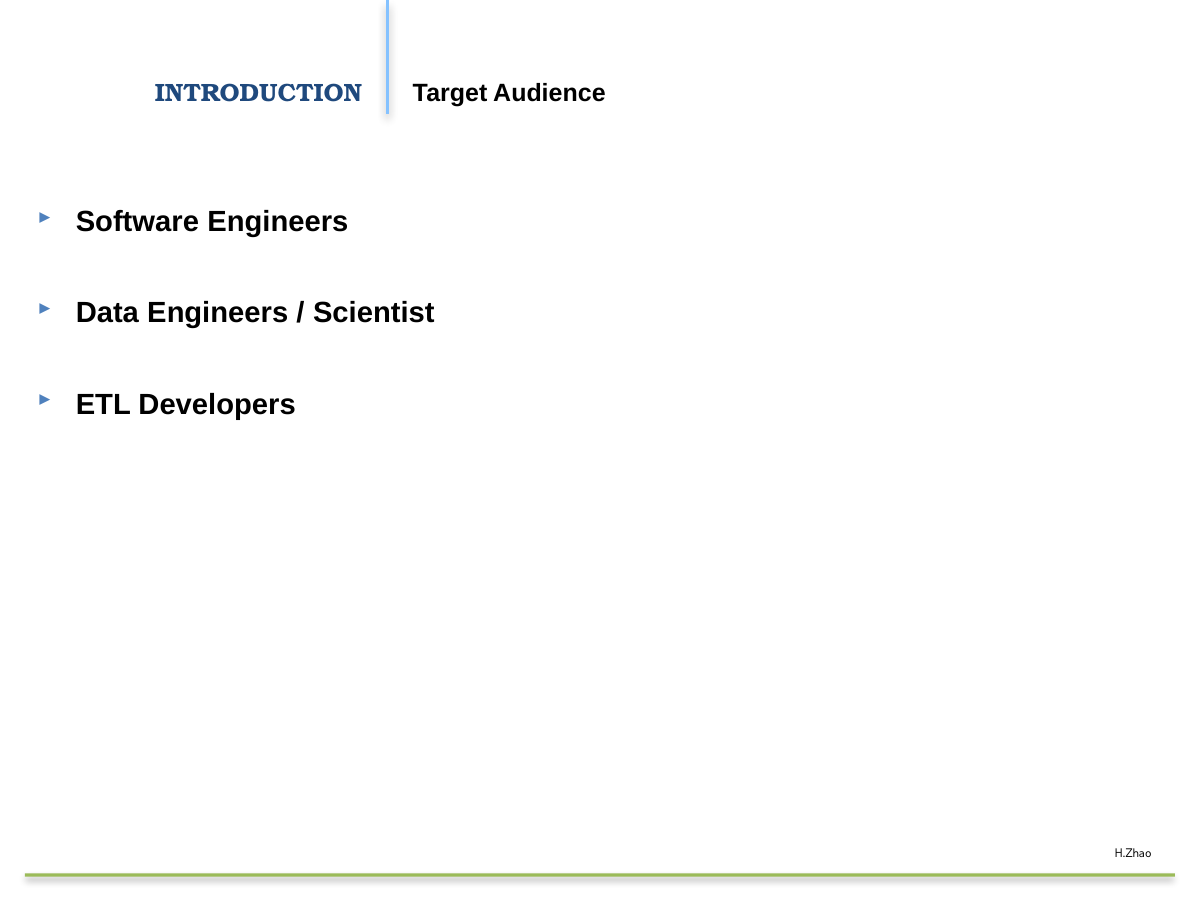

# INTRODUCTION
Target Audience

Software Engineers

Data Engineers / Scientist

ETL Developers